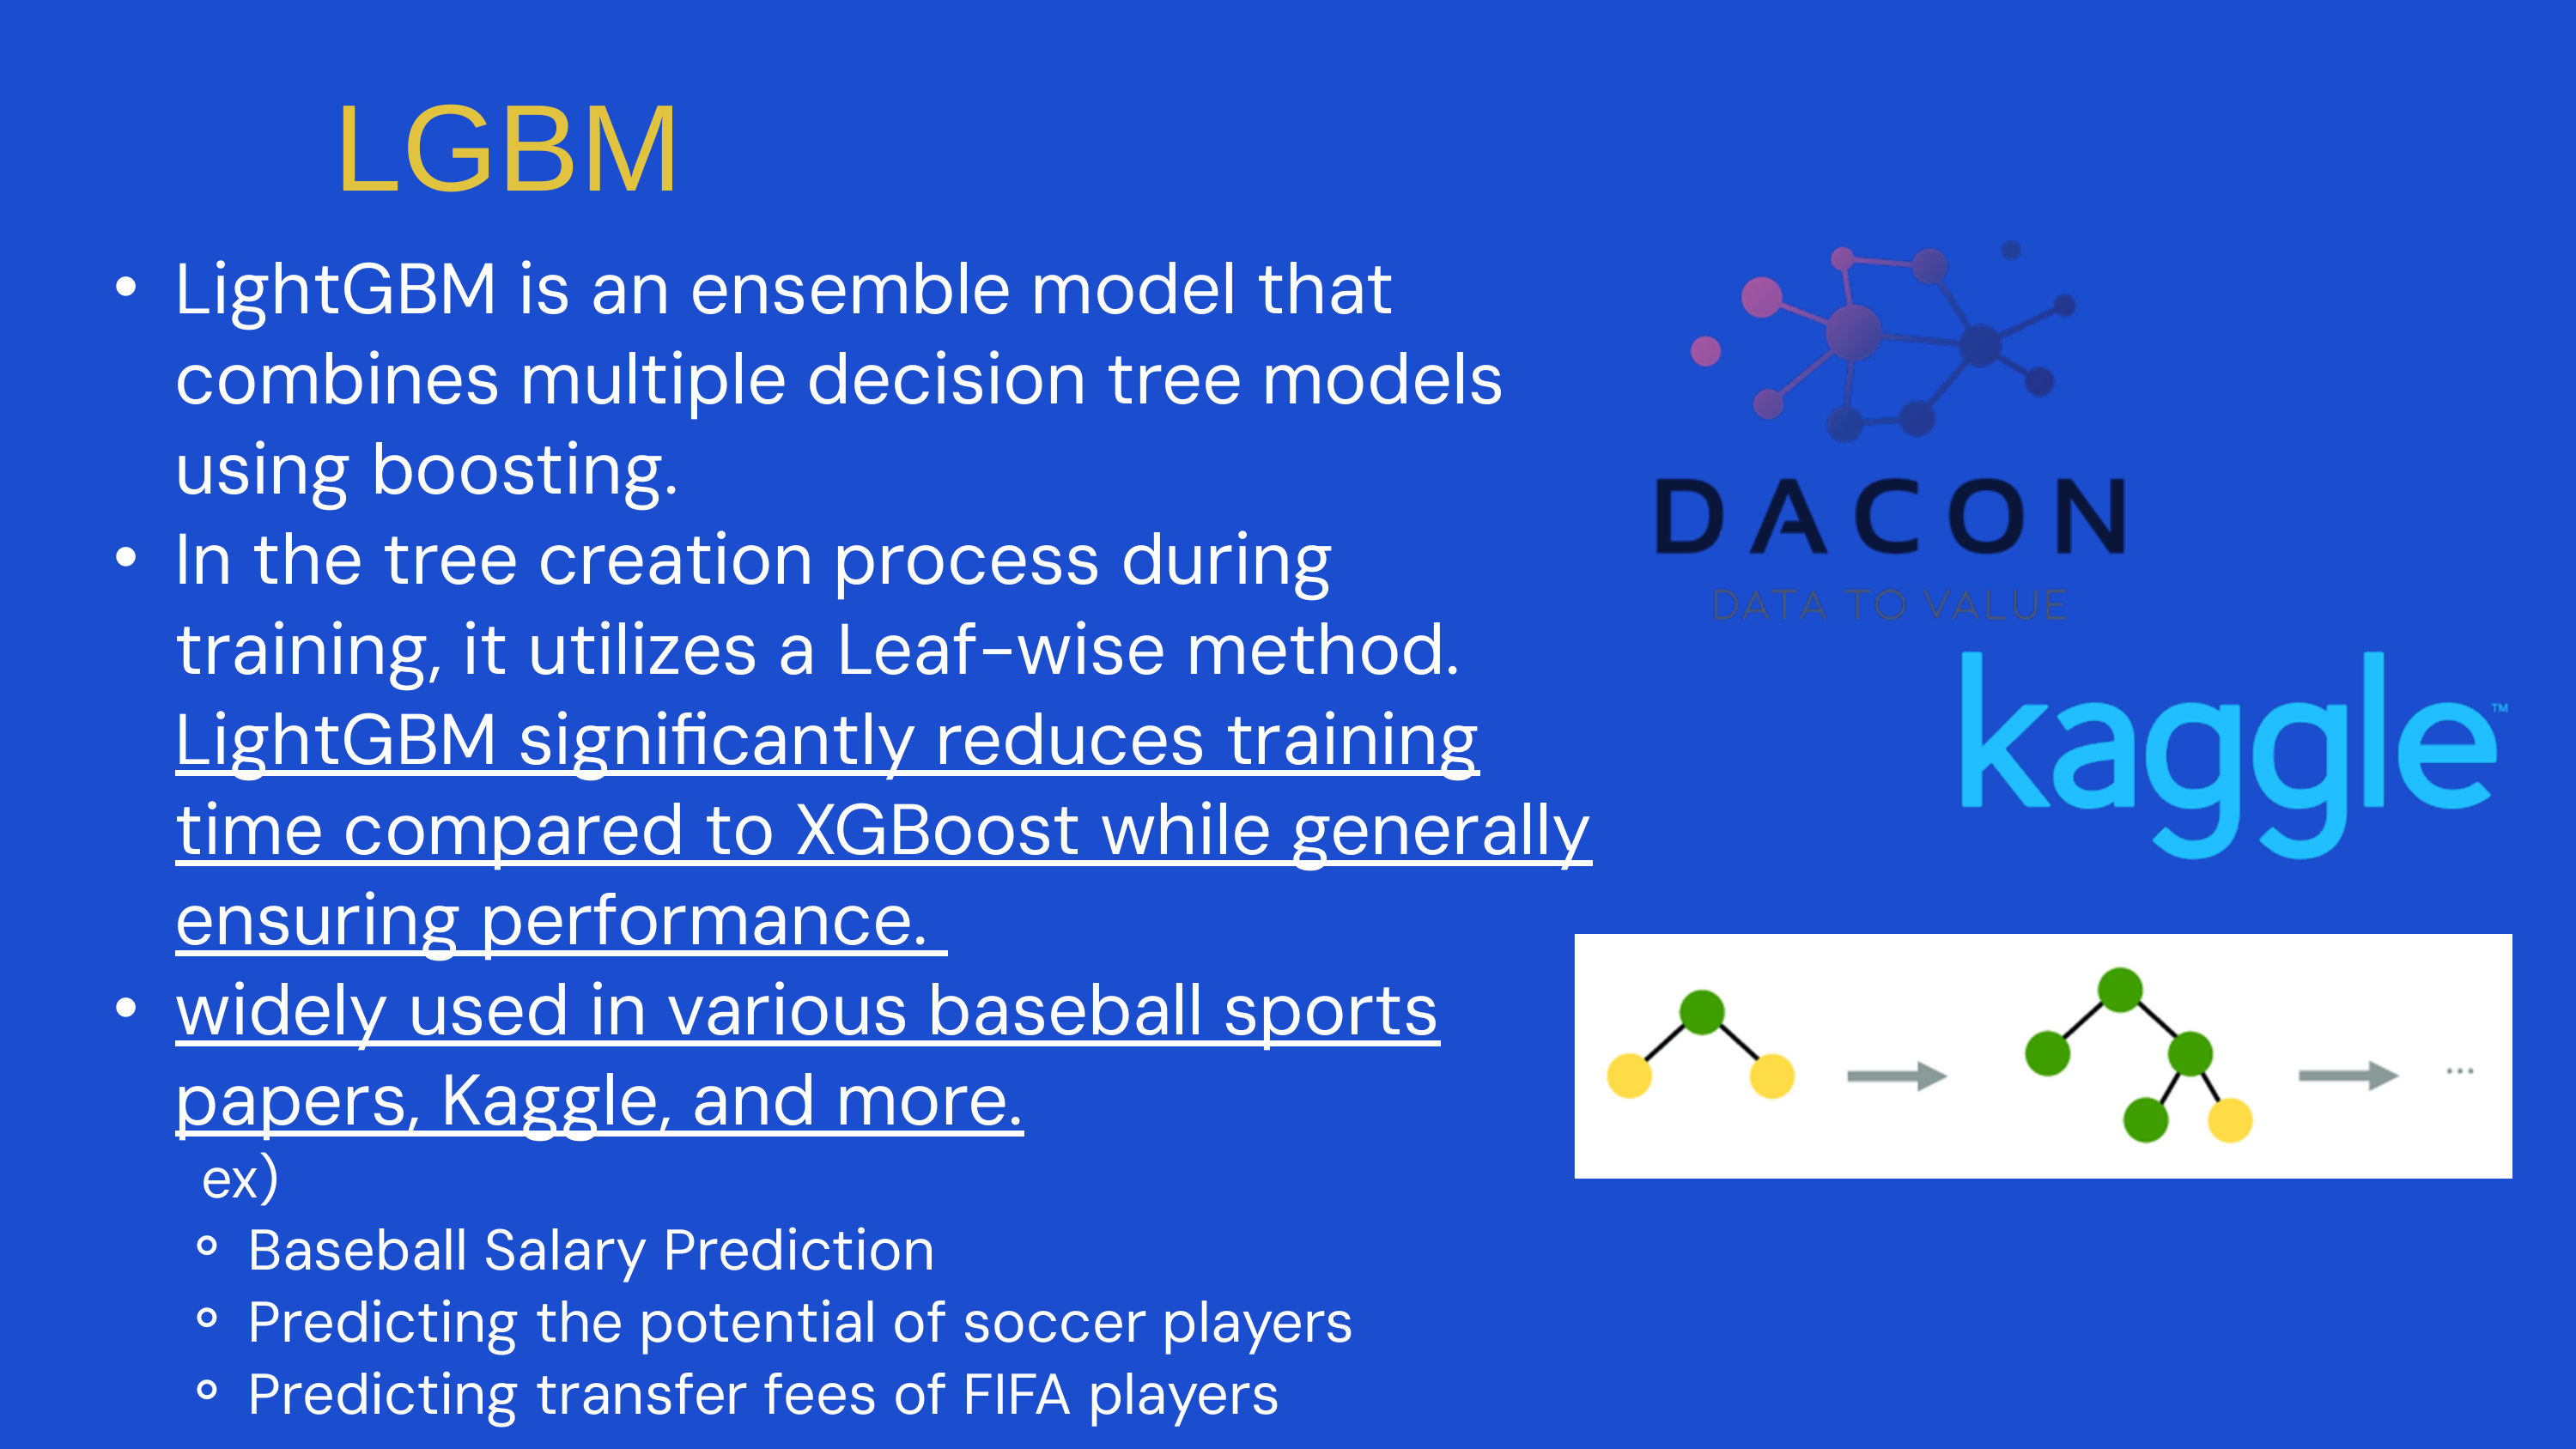

LGBM

LightGBM is an ensemble model that combines multiple decision tree models using boosting.
In the tree creation process during training, it utilizes a Leaf-wise method. LightGBM significantly reduces training time compared to XGBoost while generally ensuring performance.
widely used in various baseball sports papers, Kaggle, and more.
          ex)
Baseball Salary Prediction
Predicting the potential of soccer players
Predicting transfer fees of FIFA players